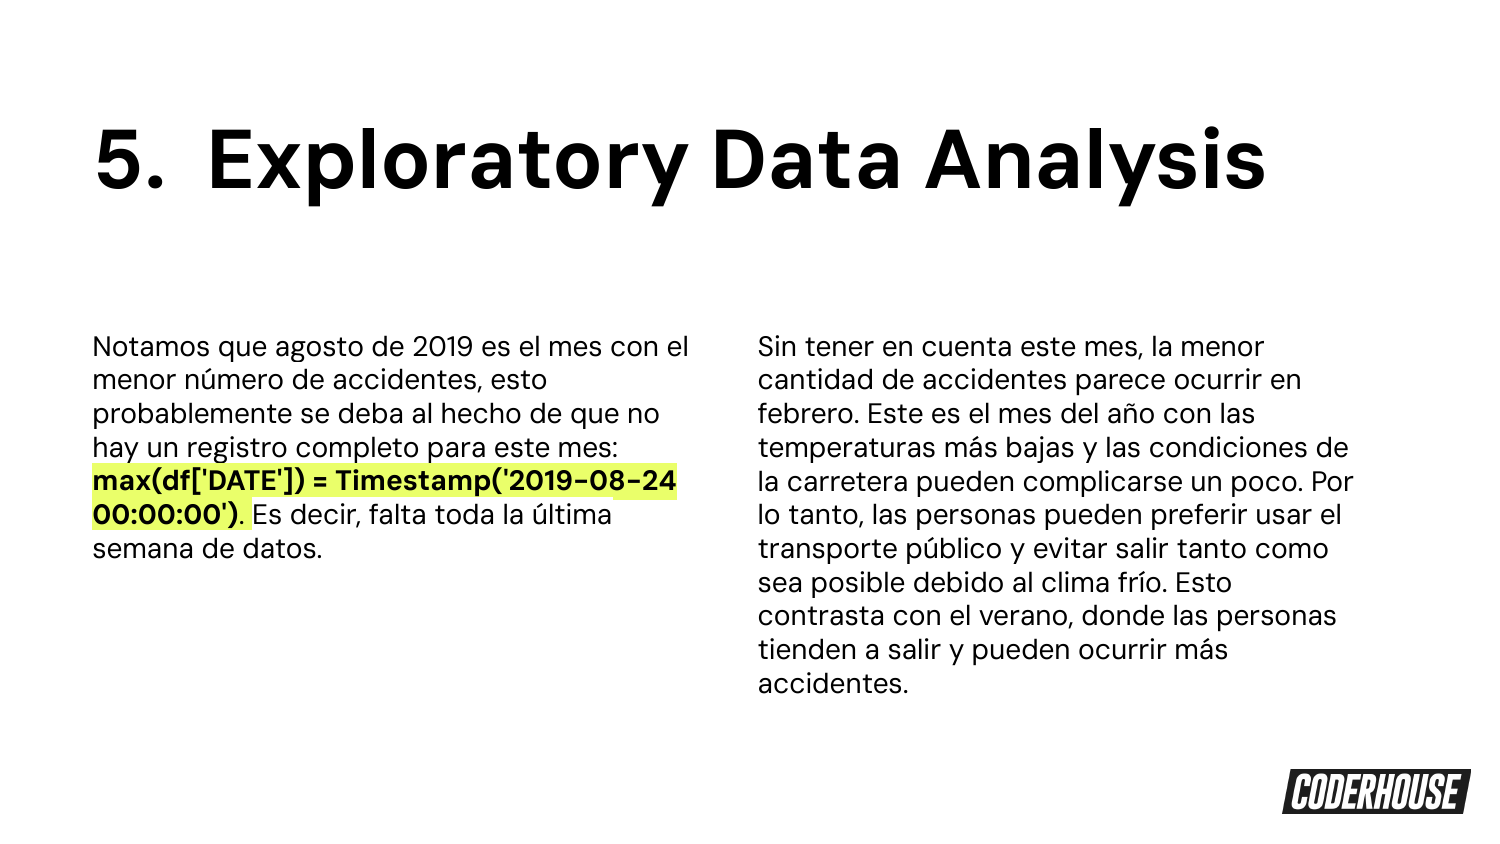

5.  Exploratory Data Analysis
Notamos que agosto de 2019 es el mes con el menor número de accidentes, esto probablemente se deba al hecho de que no hay un registro completo para este mes: max(df['DATE']) = Timestamp('2019-08-24 00:00:00'). Es decir, falta toda la última semana de datos.

Sin tener en cuenta este mes, la menor cantidad de accidentes parece ocurrir en febrero. Este es el mes del año con las temperaturas más bajas y las condiciones de la carretera pueden complicarse un poco. Por lo tanto, las personas pueden preferir usar el transporte público y evitar salir tanto como sea posible debido al clima frío. Esto contrasta con el verano, donde las personas tienden a salir y pueden ocurrir más accidentes.